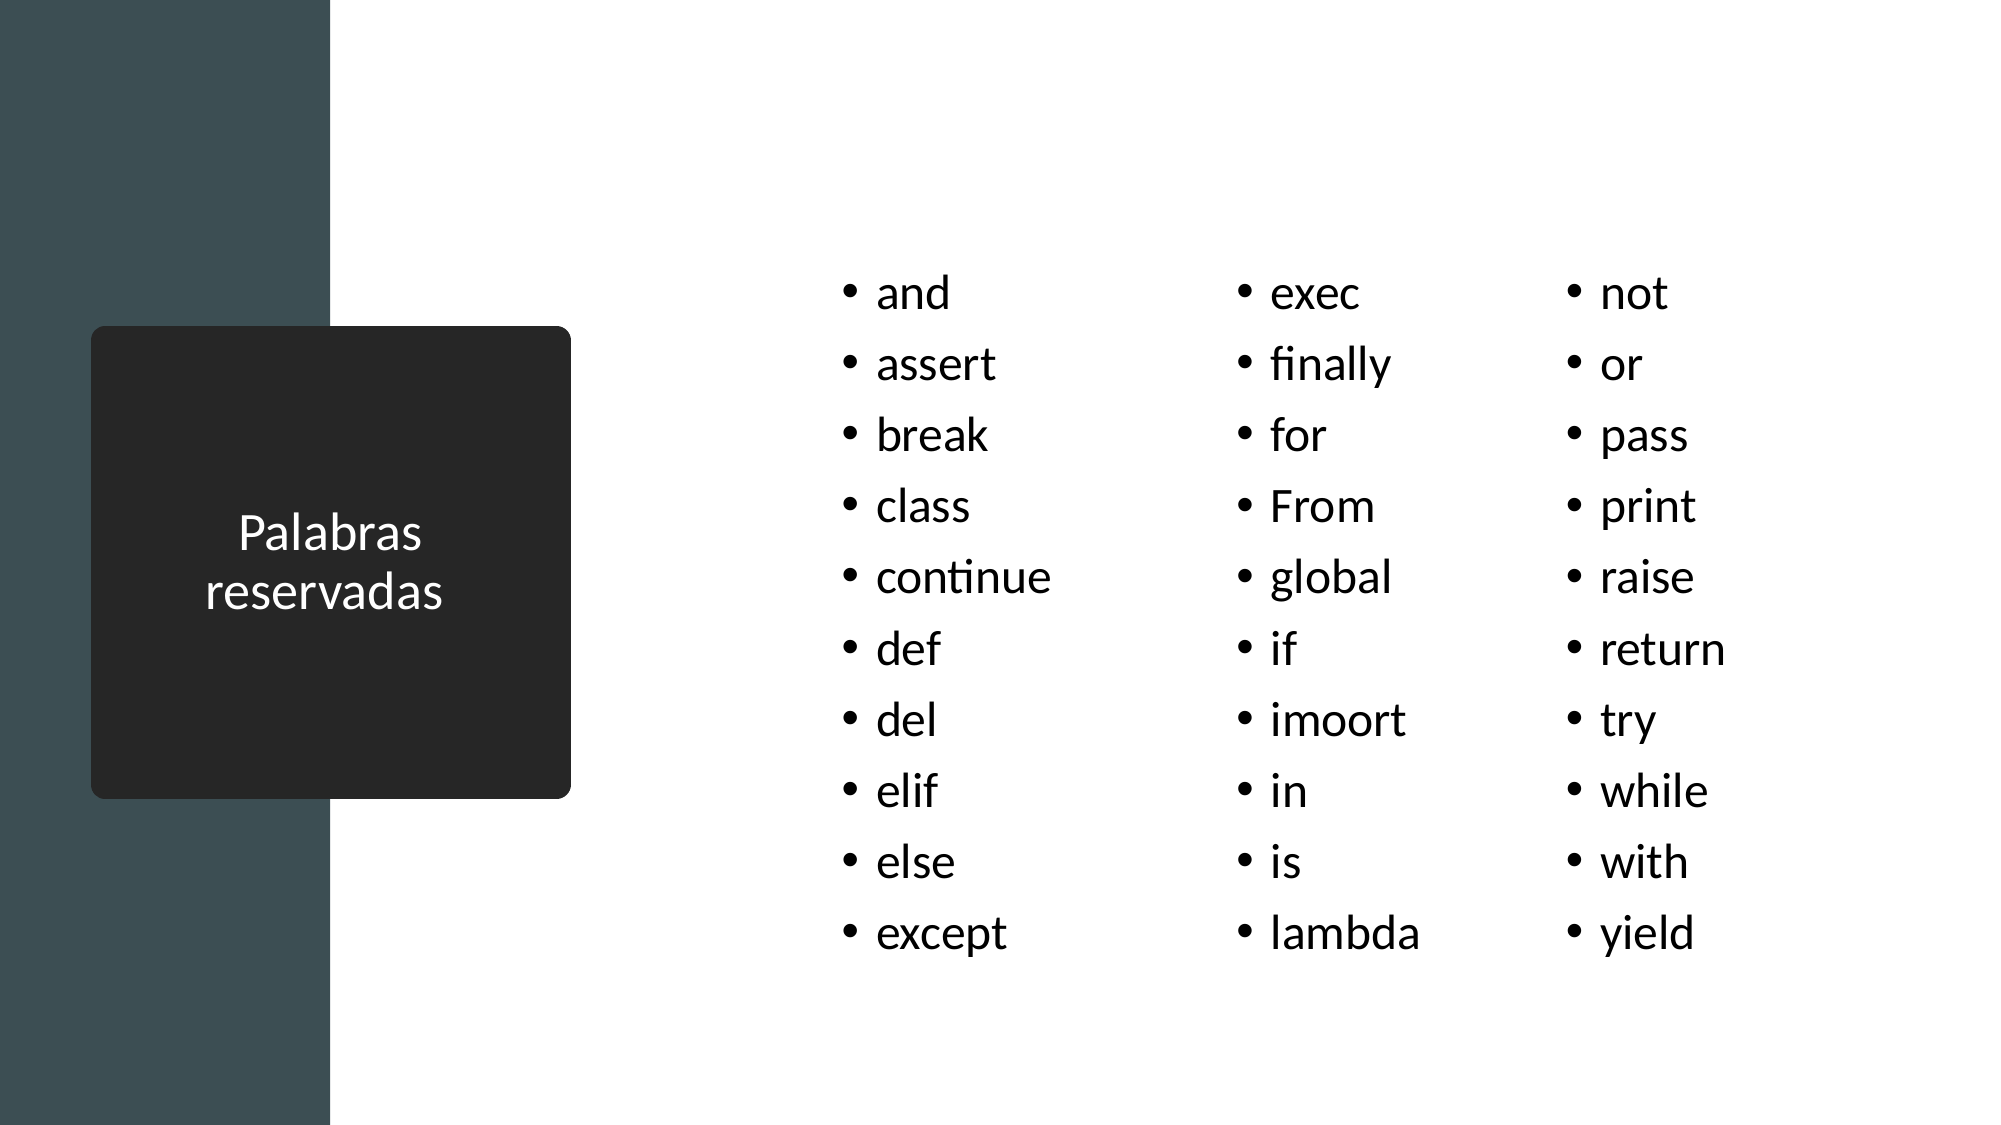

and
assert
break
class
continue
def
del
elif
else
except
exec
finally
for
From
global
if
imoort
in
is
lambda
not
or
pass
print
raise
return
try
while
with
yield
# Palabras reservadas